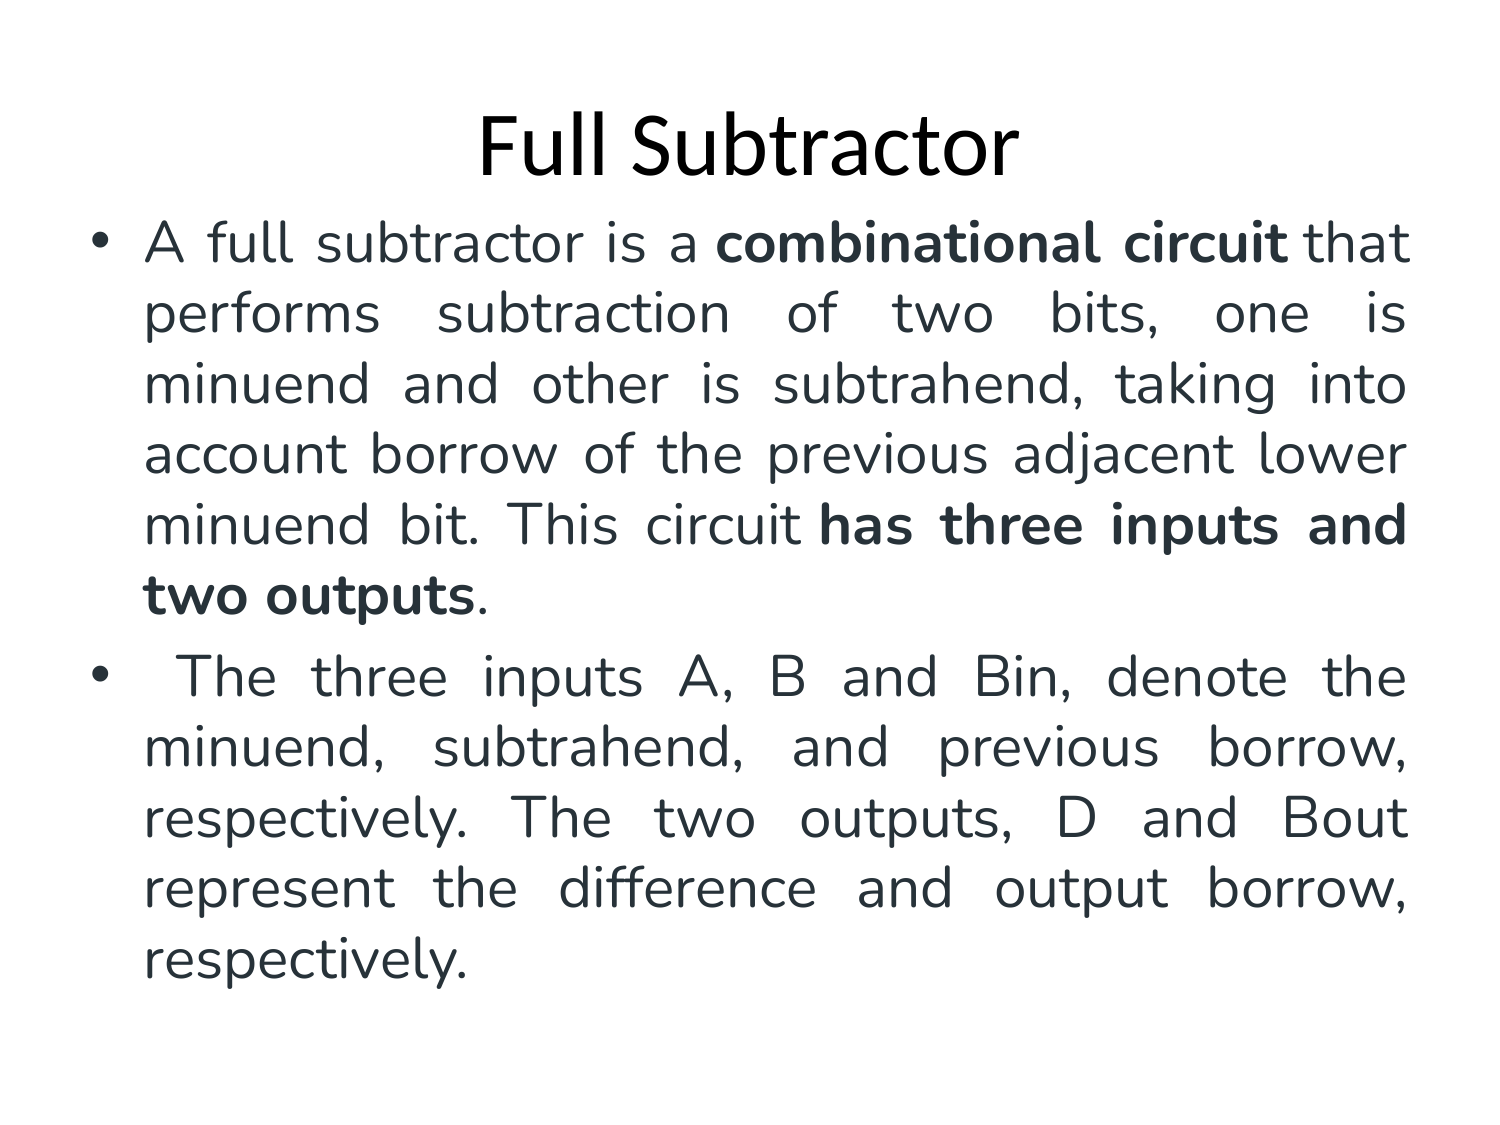

# Full Subtractor
A full subtractor is a combinational circuit that performs subtraction of two bits, one is minuend and other is subtrahend, taking into account borrow of the previous adjacent lower minuend bit. This circuit has three inputs and two outputs.
 The three inputs A, B and Bin, denote the minuend, subtrahend, and previous borrow, respectively. The two outputs, D and Bout represent the difference and output borrow, respectively.